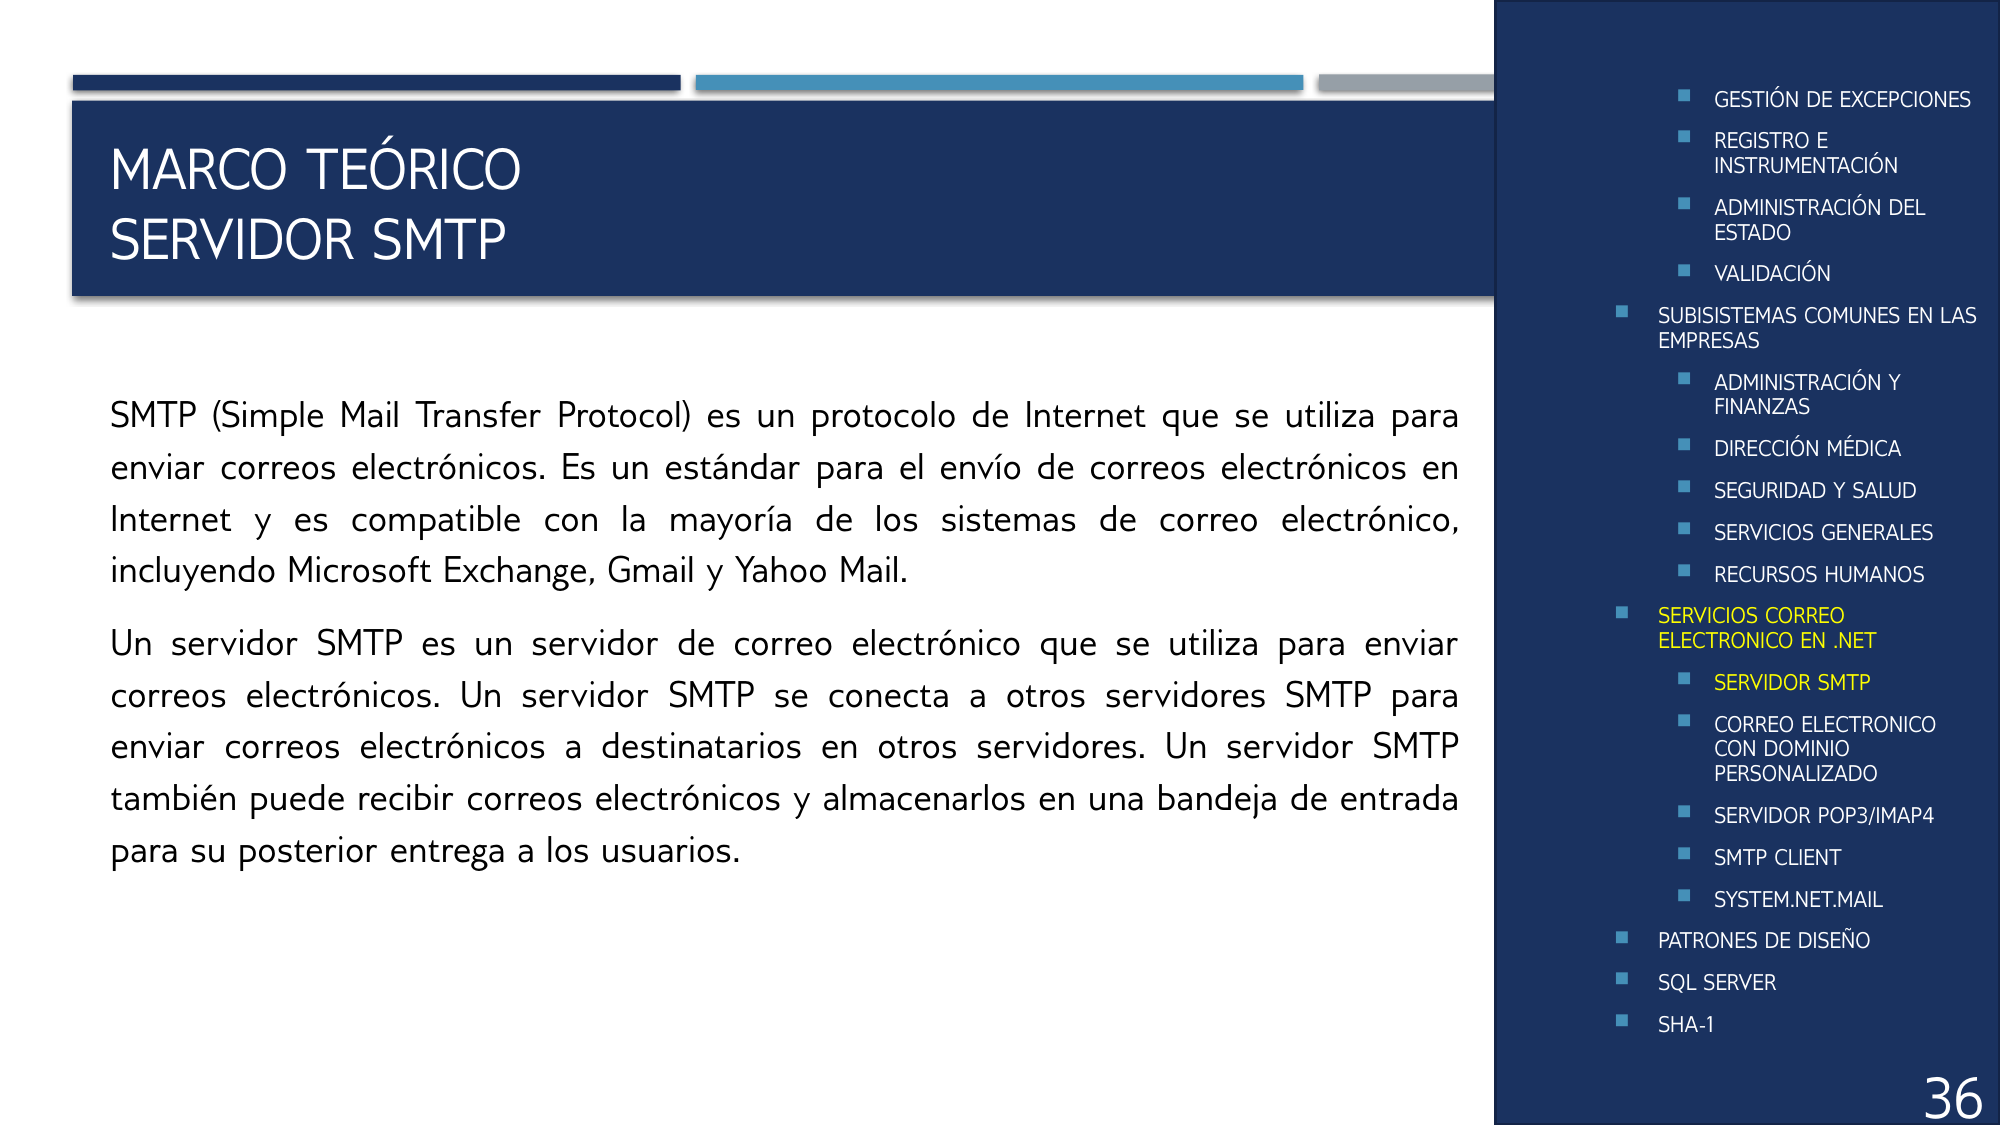

GESTIÓN DE EXCEPCIONES
REGISTRO E INSTRUMENTACIÓN
ADMINISTRACIÓN DEL ESTADO
VALIDACIÓN
SUBISISTEMAS COMUNES EN LAS EMPRESAS
ADMINISTRACIÓN Y FINANZAS
DIRECCIÓN MÉDICA
SEGURIDAD Y SALUD
SERVICIOS GENERALES
RECURSOS HUMANOS
SERVICIOS CORREO ELECTRONICO EN .NET
SERVIDOR SMTP
CORREO ELECTRONICO CON DOMINIO PERSONALIZADO
SERVIDOR POP3/IMAP4
SMTP CLIENT
SYSTEM.NET.MAIL
PATRONES DE DISEÑO
SQL SERVER
SHA-1
# MARCO TEÓRICO SERVIDOR SMTP
SMTP (Simple Mail Transfer Protocol) es un protocolo de Internet que se utiliza para enviar correos electrónicos. Es un estándar para el envío de correos electrónicos en Internet y es compatible con la mayoría de los sistemas de correo electrónico, incluyendo Microsoft Exchange, Gmail y Yahoo Mail.
Un servidor SMTP es un servidor de correo electrónico que se utiliza para enviar correos electrónicos. Un servidor SMTP se conecta a otros servidores SMTP para enviar correos electrónicos a destinatarios en otros servidores. Un servidor SMTP también puede recibir correos electrónicos y almacenarlos en una bandeja de entrada para su posterior entrega a los usuarios.
36
36